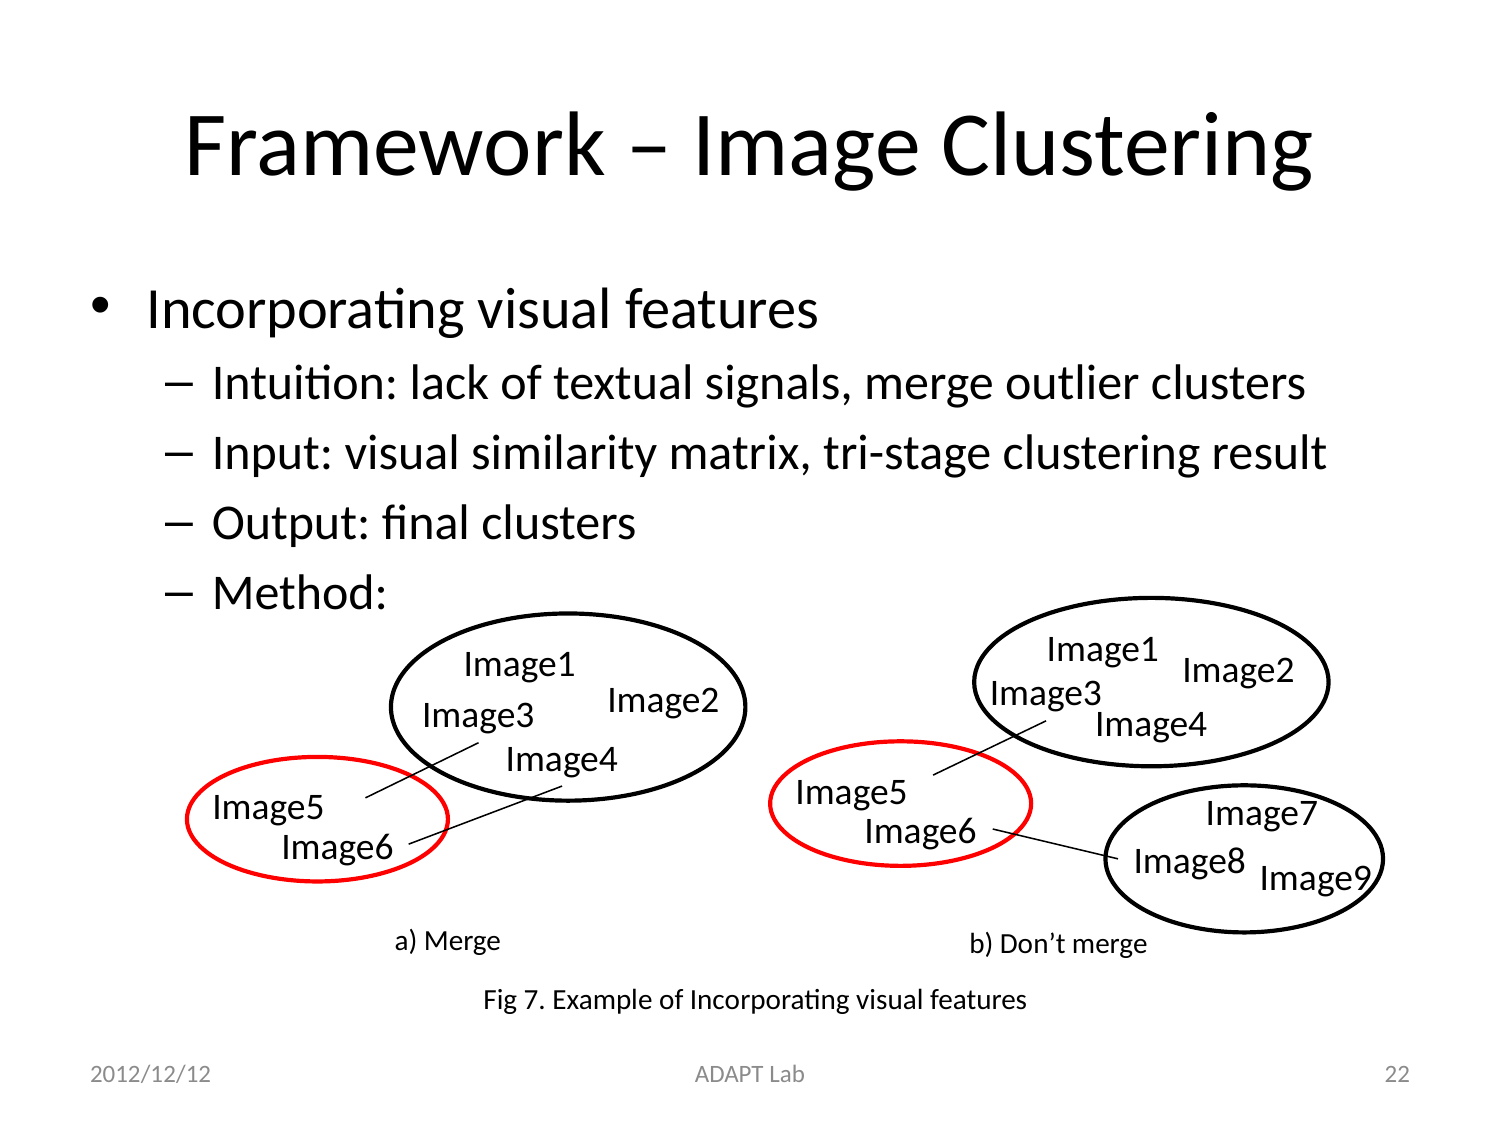

# Framework – Image Clustering
Incorporating visual features
Intuition: lack of textual signals, merge outlier clusters
Input: visual similarity matrix, tri-stage clustering result
Output: final clusters
Method:

Image1
Image2
Image3
Image4

Image5
Image6
Image7

Image8
Image9

Image1
Image2
Image3
Image4

Image5
Image6
a) Merge
b) Don’t merge
Fig 7. Example of Incorporating visual features
2012/12/12
ADAPT Lab
22